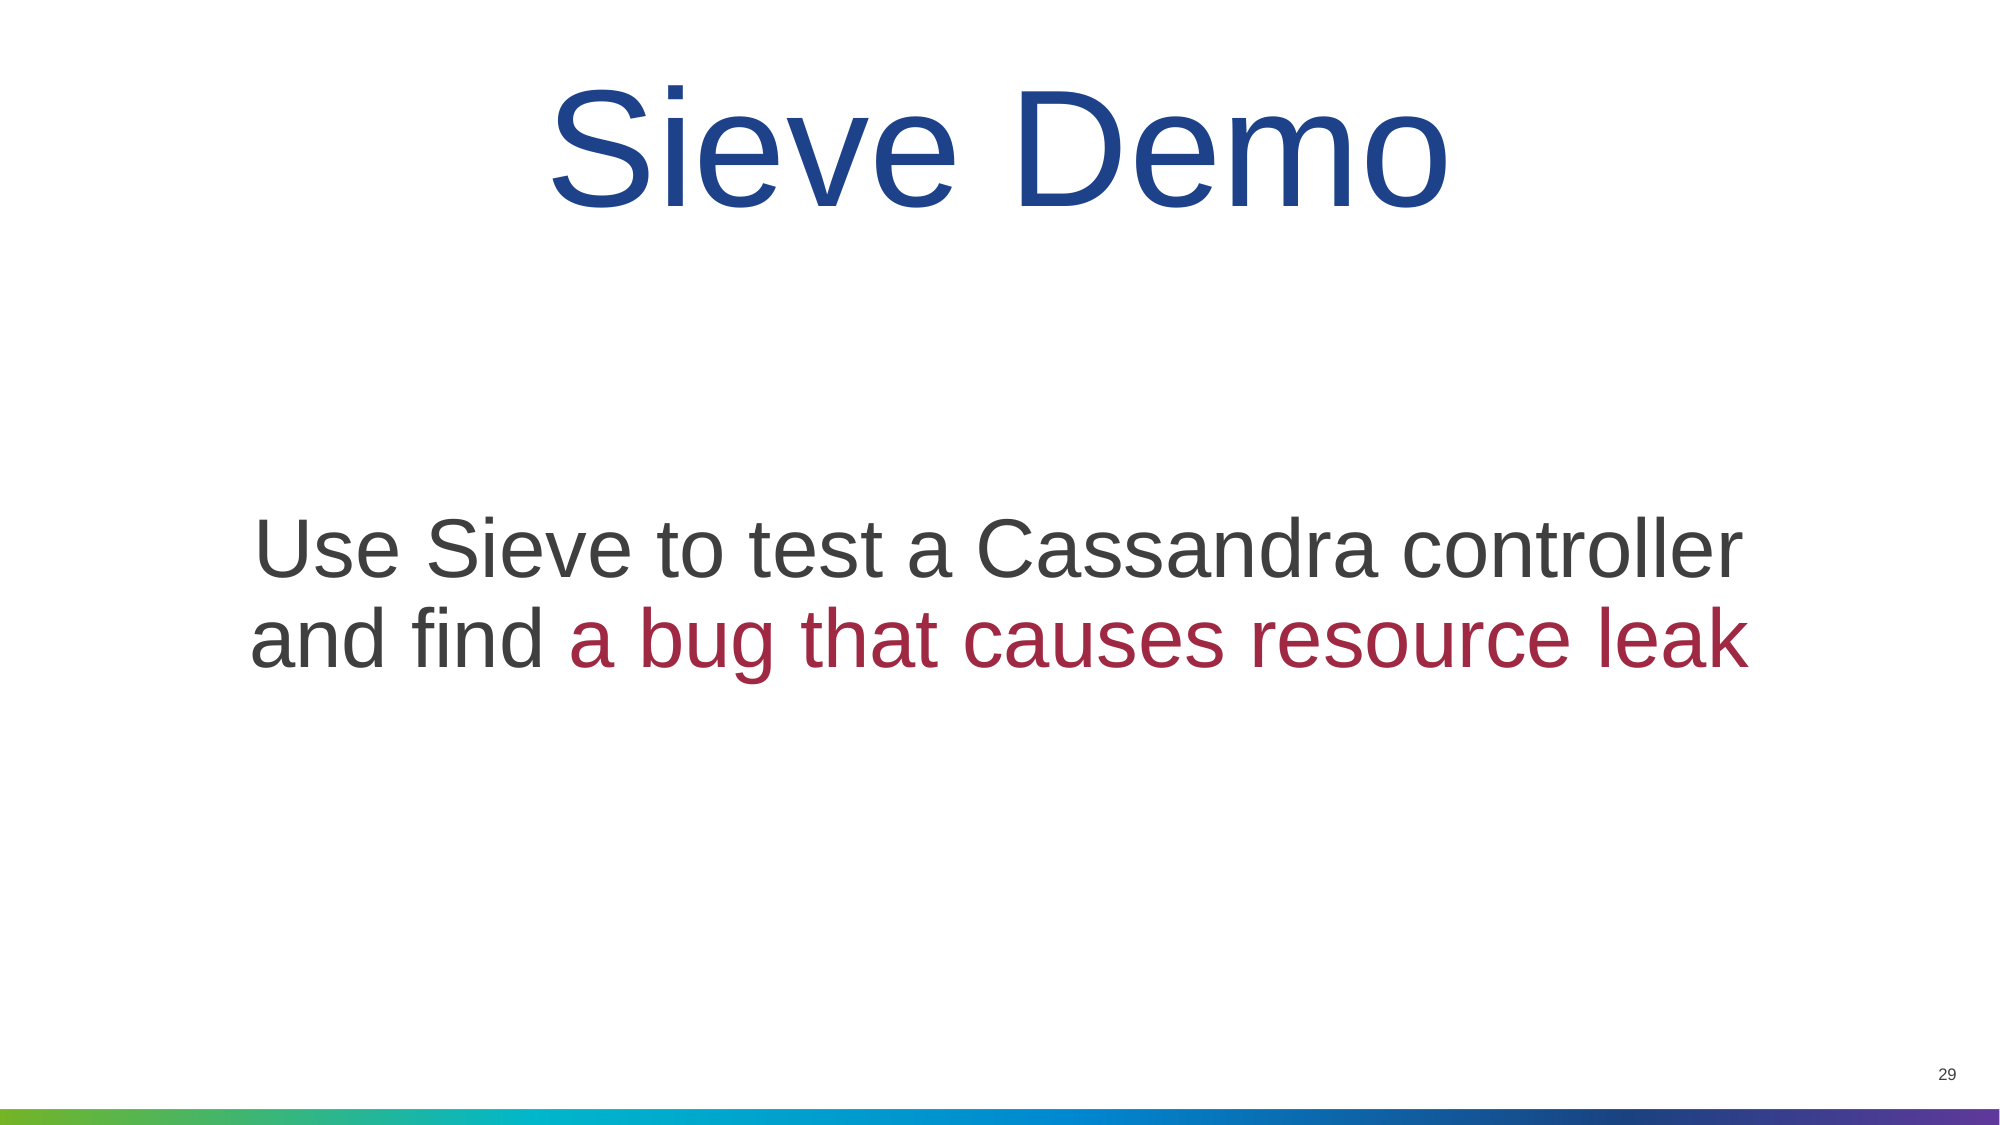

Sieve Demo
Use Sieve to test a Cassandra controller
and find a bug that causes resource leak